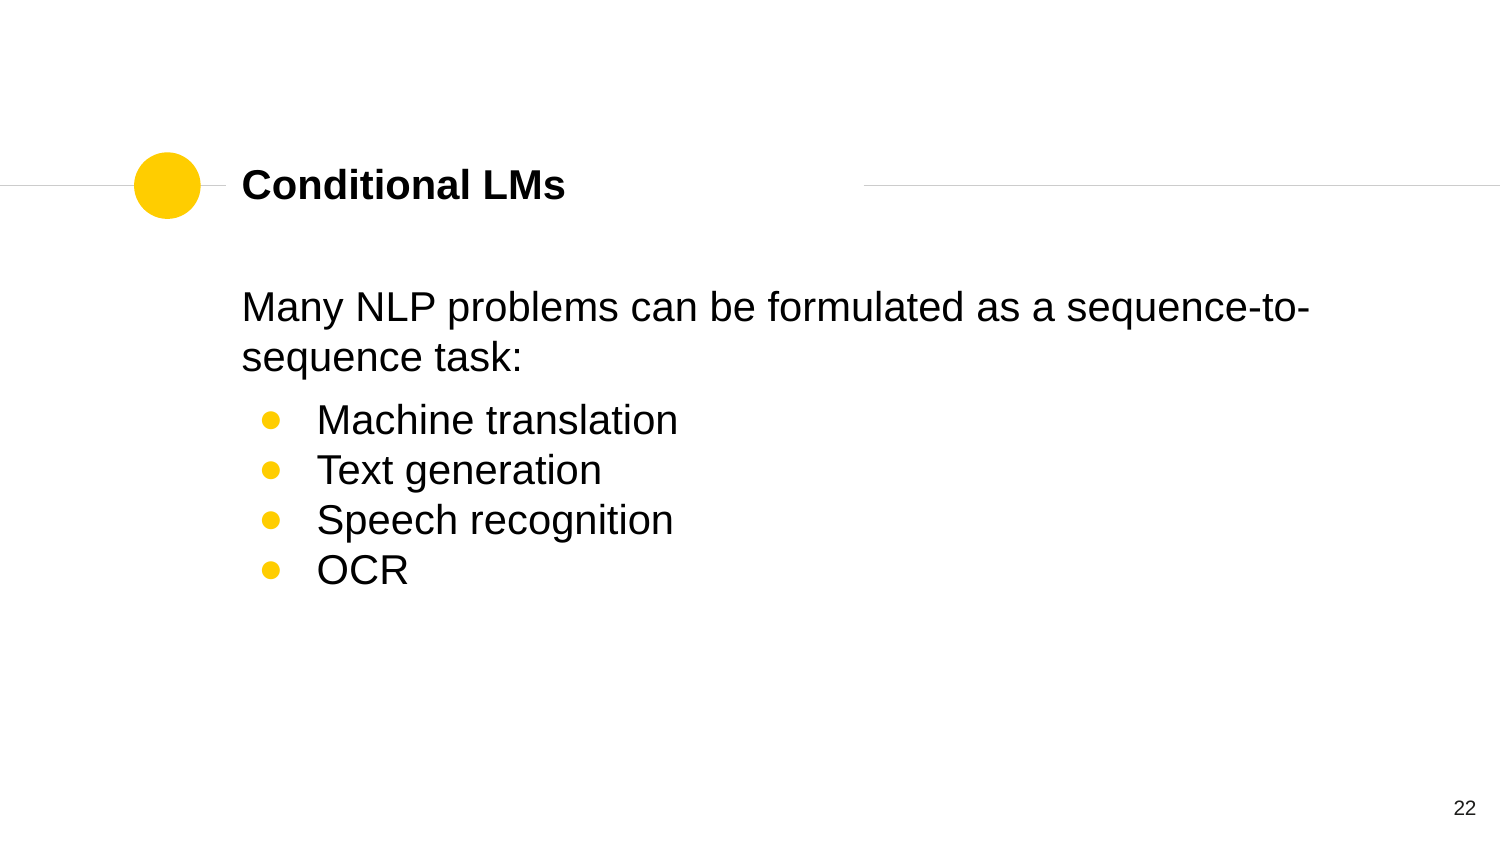

# Conditional LMs
Many NLP problems can be formulated as a sequence-to-sequence task:
Machine translation
Text generation
Speech recognition
OCR
22